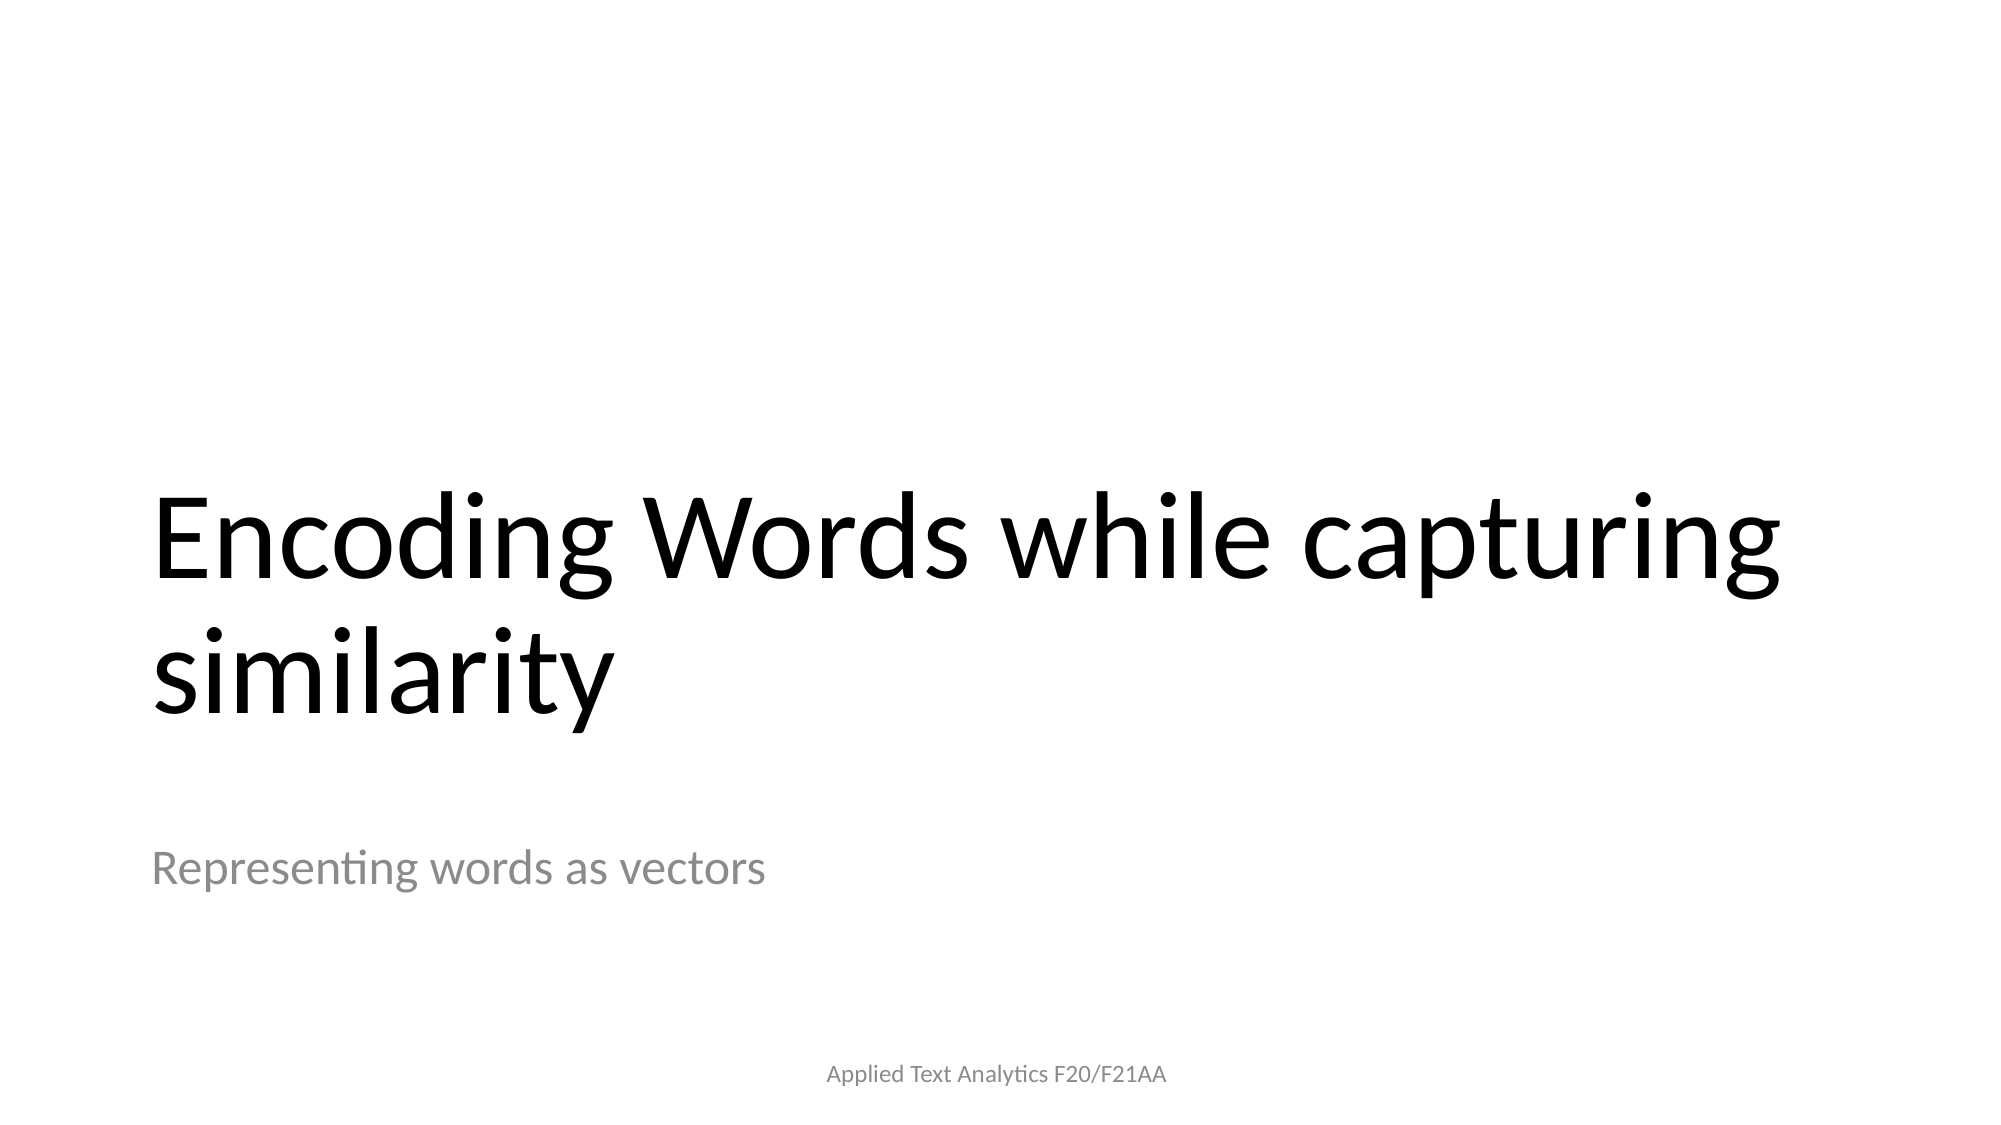

# Encoding Words while capturing similarity

Representing words as vectors
Applied Text Analytics F20/F21AA